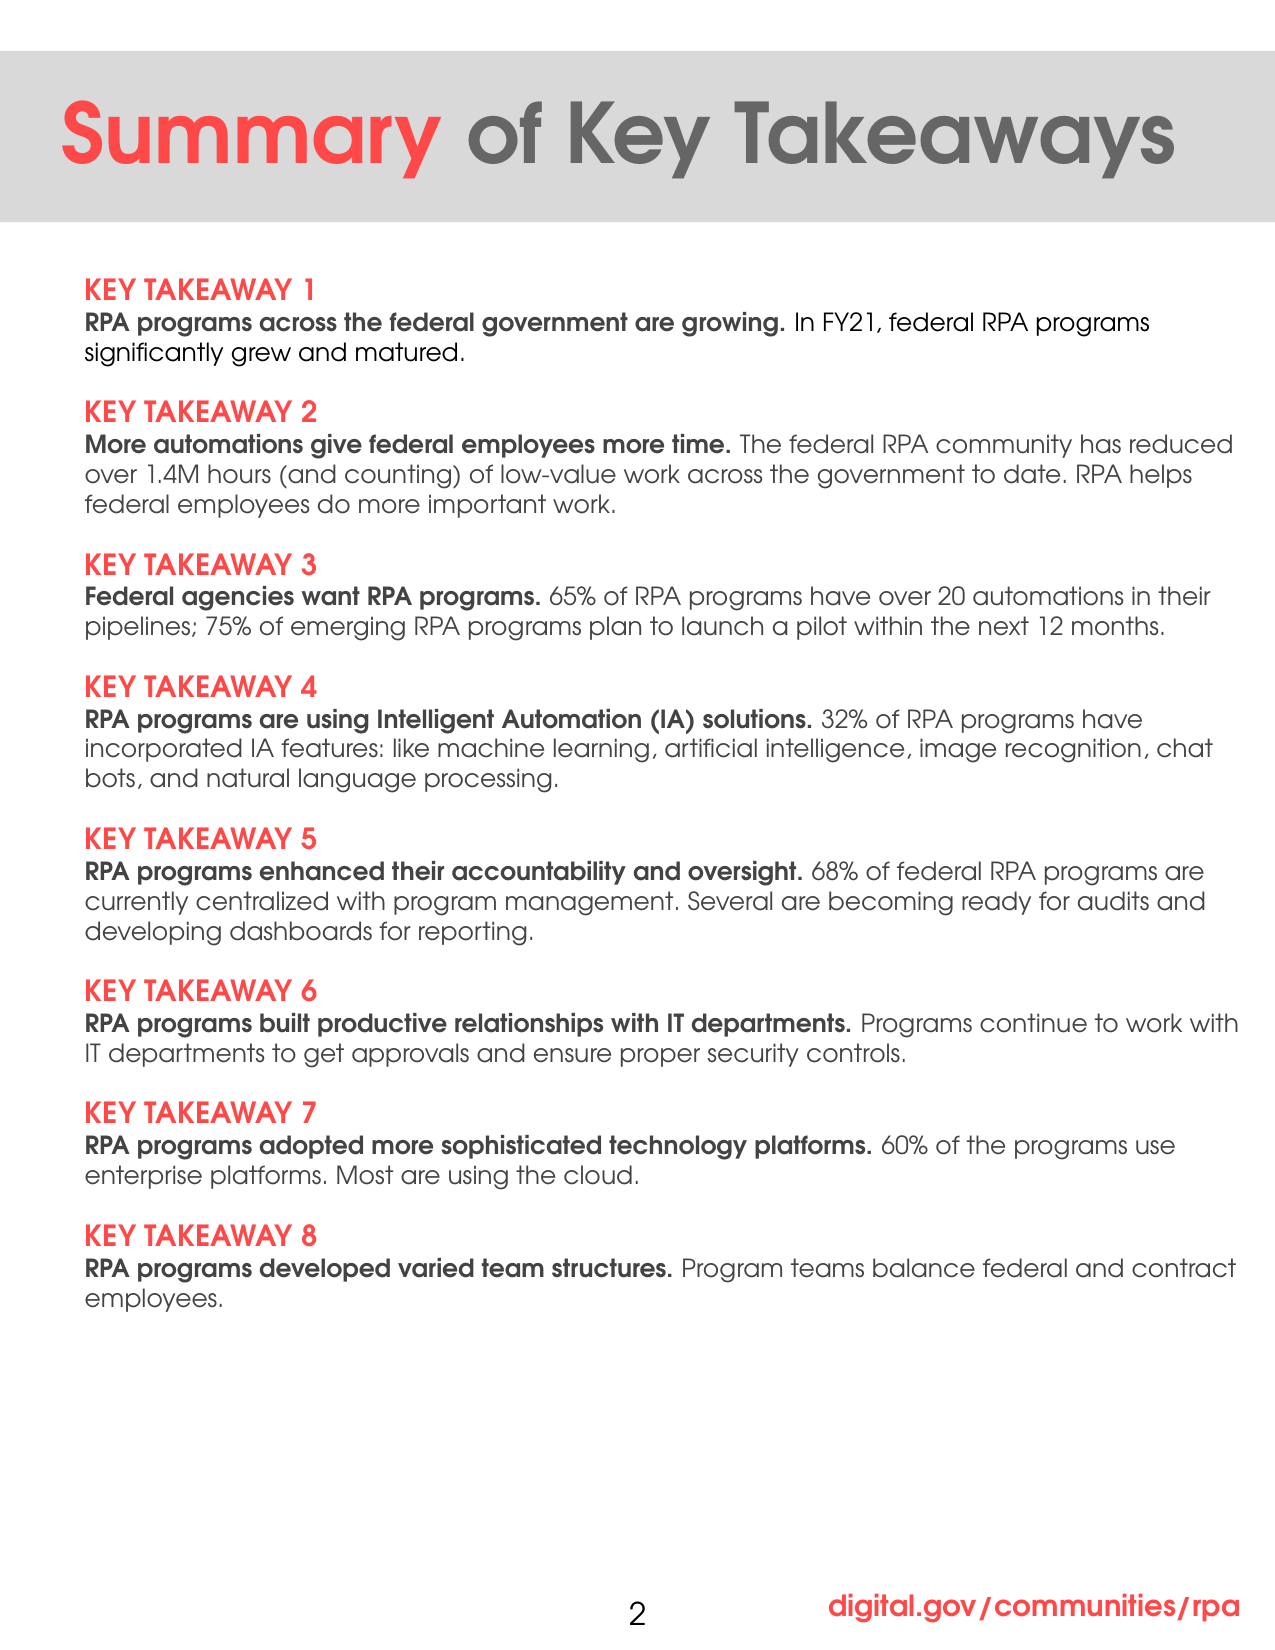

Summary of Key Takeaways
KEY TAKEAWAY 1
RPA programs across the federal government are growing. In FY21, federal RPA programs significantly grew and matured.

KEY TAKEAWAY 2
More automations give federal employees more time. The federal RPA community has reduced over 1.4M hours (and counting) of low-value work across the government to date. RPA helps federal employees do more important work.

KEY TAKEAWAY 3
Federal agencies want RPA programs. 65% of RPA programs have over 20 automations in their pipelines; 75% of emerging RPA programs plan to launch a pilot within the next 12 months.

KEY TAKEAWAY 4
RPA programs are using Intelligent Automation (IA) solutions. 32% of RPA programs have incorporated IA features: like machine learning, artificial intelligence, image recognition, chat bots, and natural language processing.

KEY TAKEAWAY 5
RPA programs enhanced their accountability and oversight. 68% of federal RPA programs are currently centralized with program management. Several are becoming ready for audits and developing dashboards for reporting.

KEY TAKEAWAY 6
RPA programs built productive relationships with IT departments. Programs continue to work with IT departments to get approvals and ensure proper security controls.

KEY TAKEAWAY 7
RPA programs adopted more sophisticated technology platforms. 60% of the programs use enterprise platforms. Most are using the cloud.

KEY TAKEAWAY 8
RPA programs developed varied team structures. Program teams balance federal and contract employees.

digital.gov/communities/rpa
2